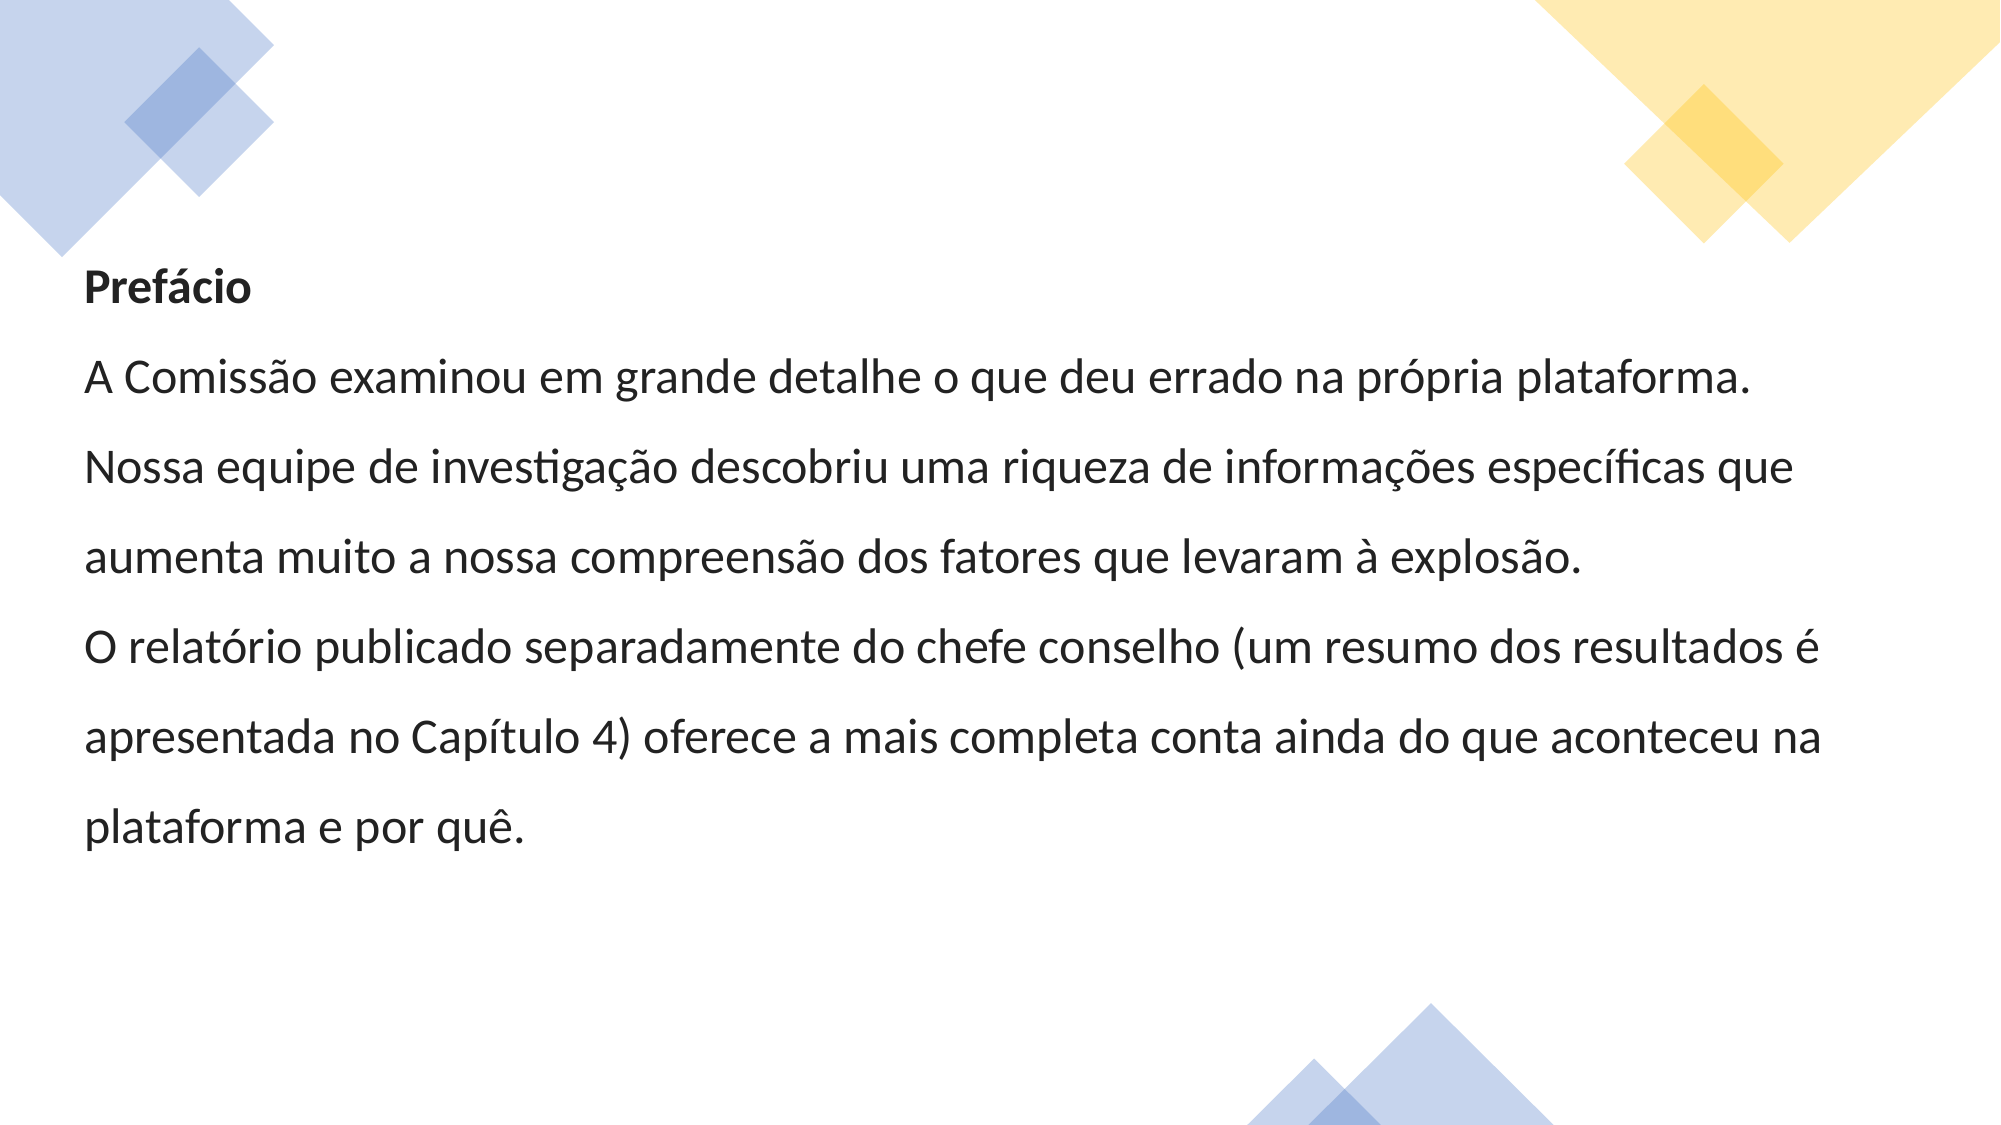

Prefácio
A Comissão examinou em grande detalhe o que deu errado na própria plataforma.
Nossa equipe de investigação descobriu uma riqueza de informações específicas que aumenta muito a nossa compreensão dos fatores que levaram à explosão.
O relatório publicado separadamente do chefe conselho (um resumo dos resultados é apresentada no Capítulo 4) oferece a mais completa conta ainda do que aconteceu na plataforma e por quê.